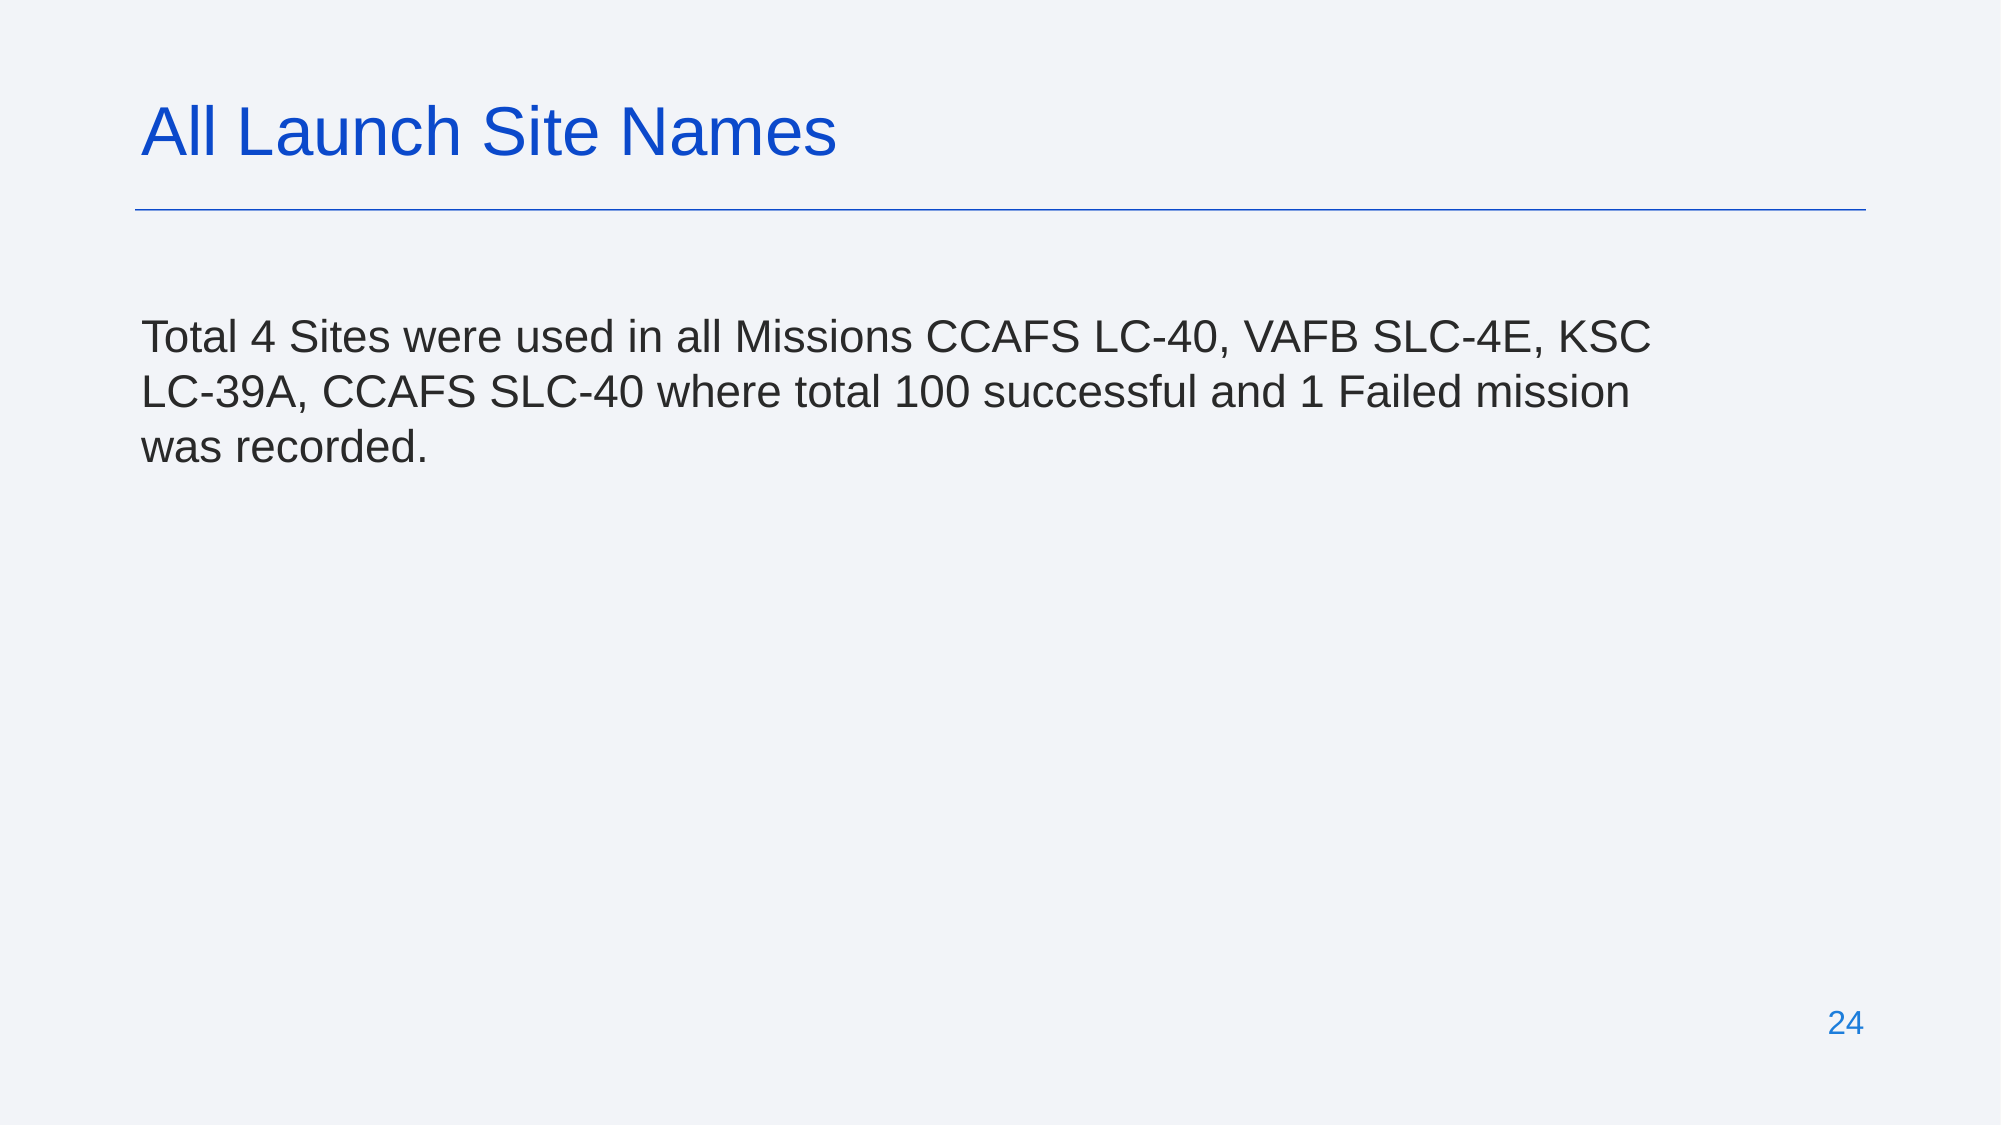

All Launch Site Names
Total 4 Sites were used in all Missions CCAFS LC-40, VAFB SLC-4E, KSC LC-39A, CCAFS SLC-40 where total 100 successful and 1 Failed mission was recorded.
24